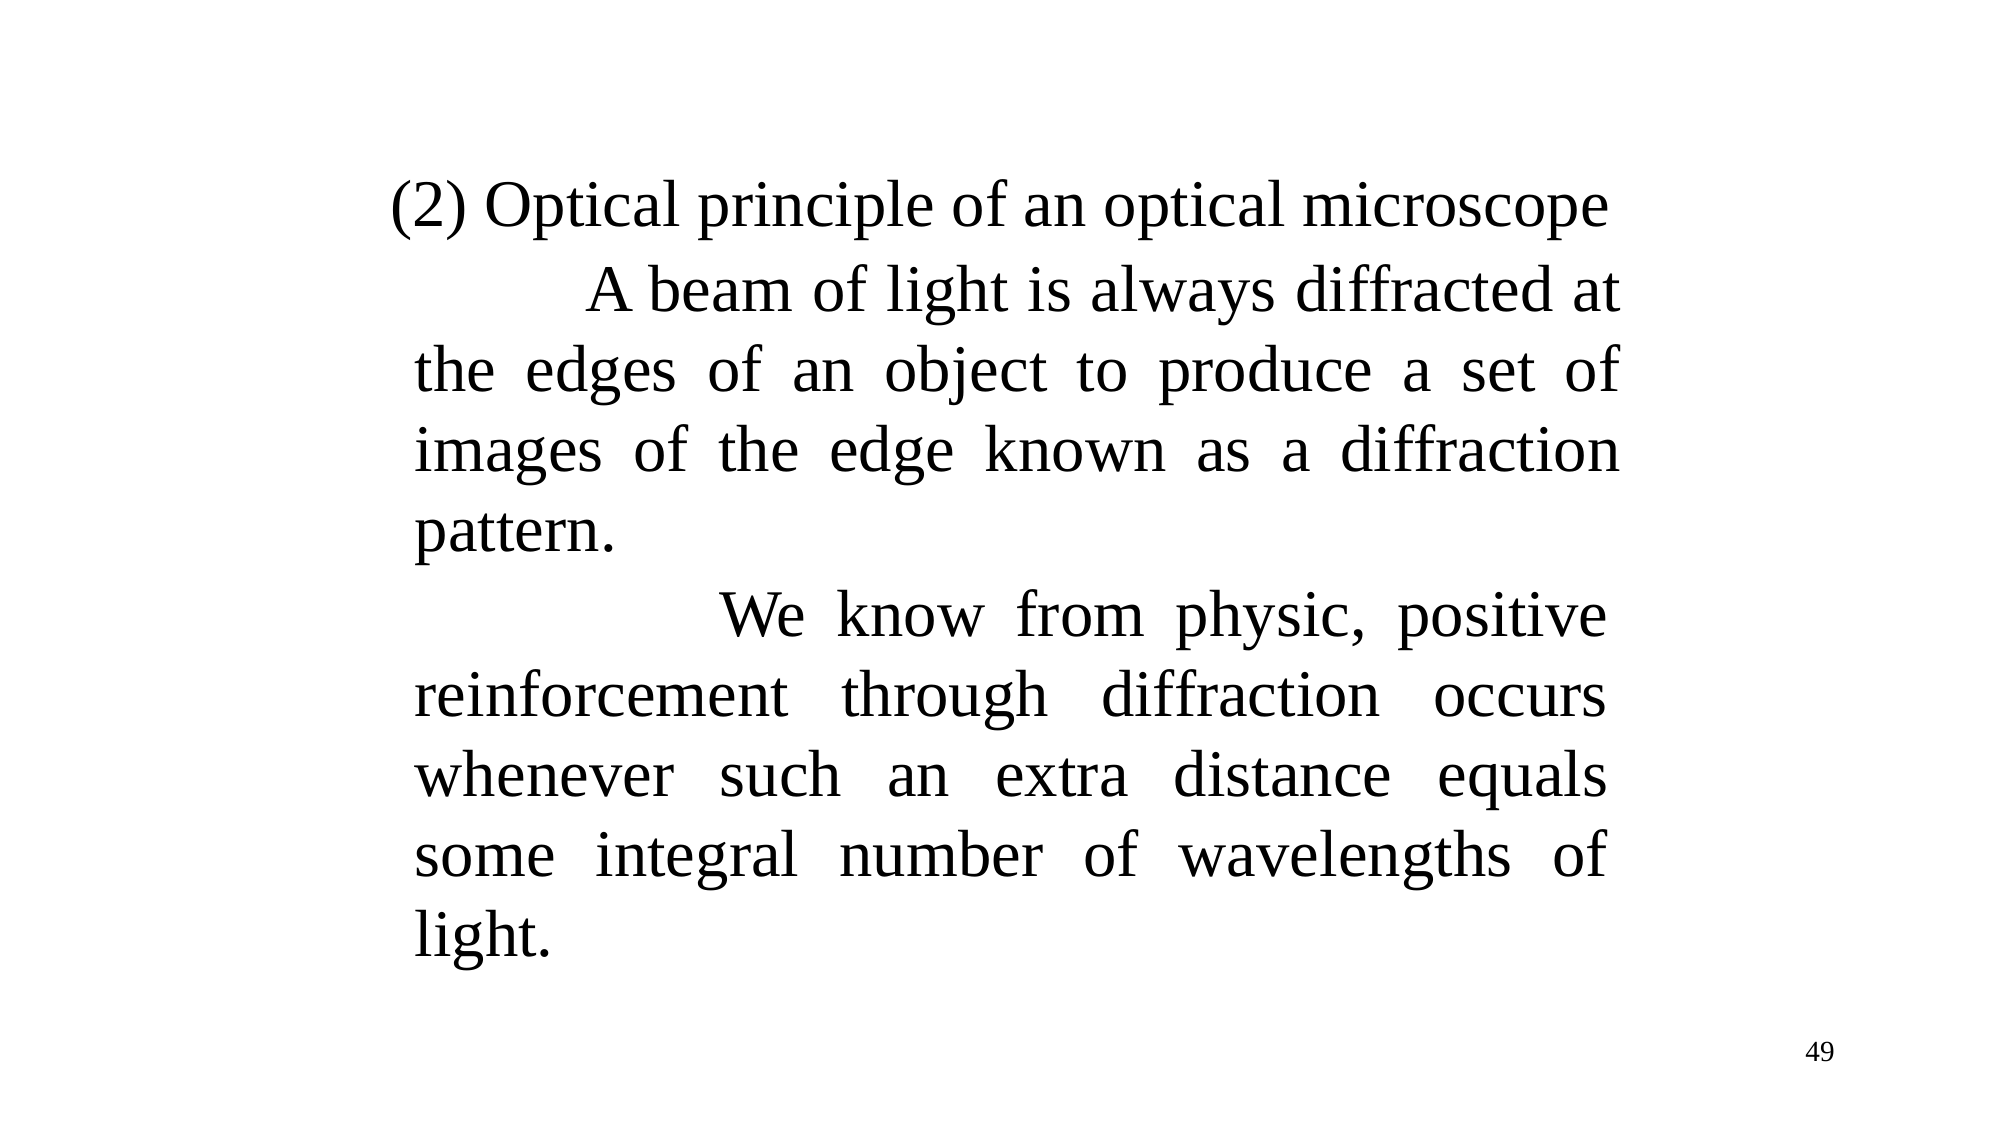

# (2) Optical principle of an optical microscope
         A beam of light is always diffracted at the edges of an object to produce a set of images of the edge known as a diffraction pattern.
          We know from physic, positive reinforcement through diffraction occurs whenever such an extra distance equals some integral number of wavelengths of light.
49